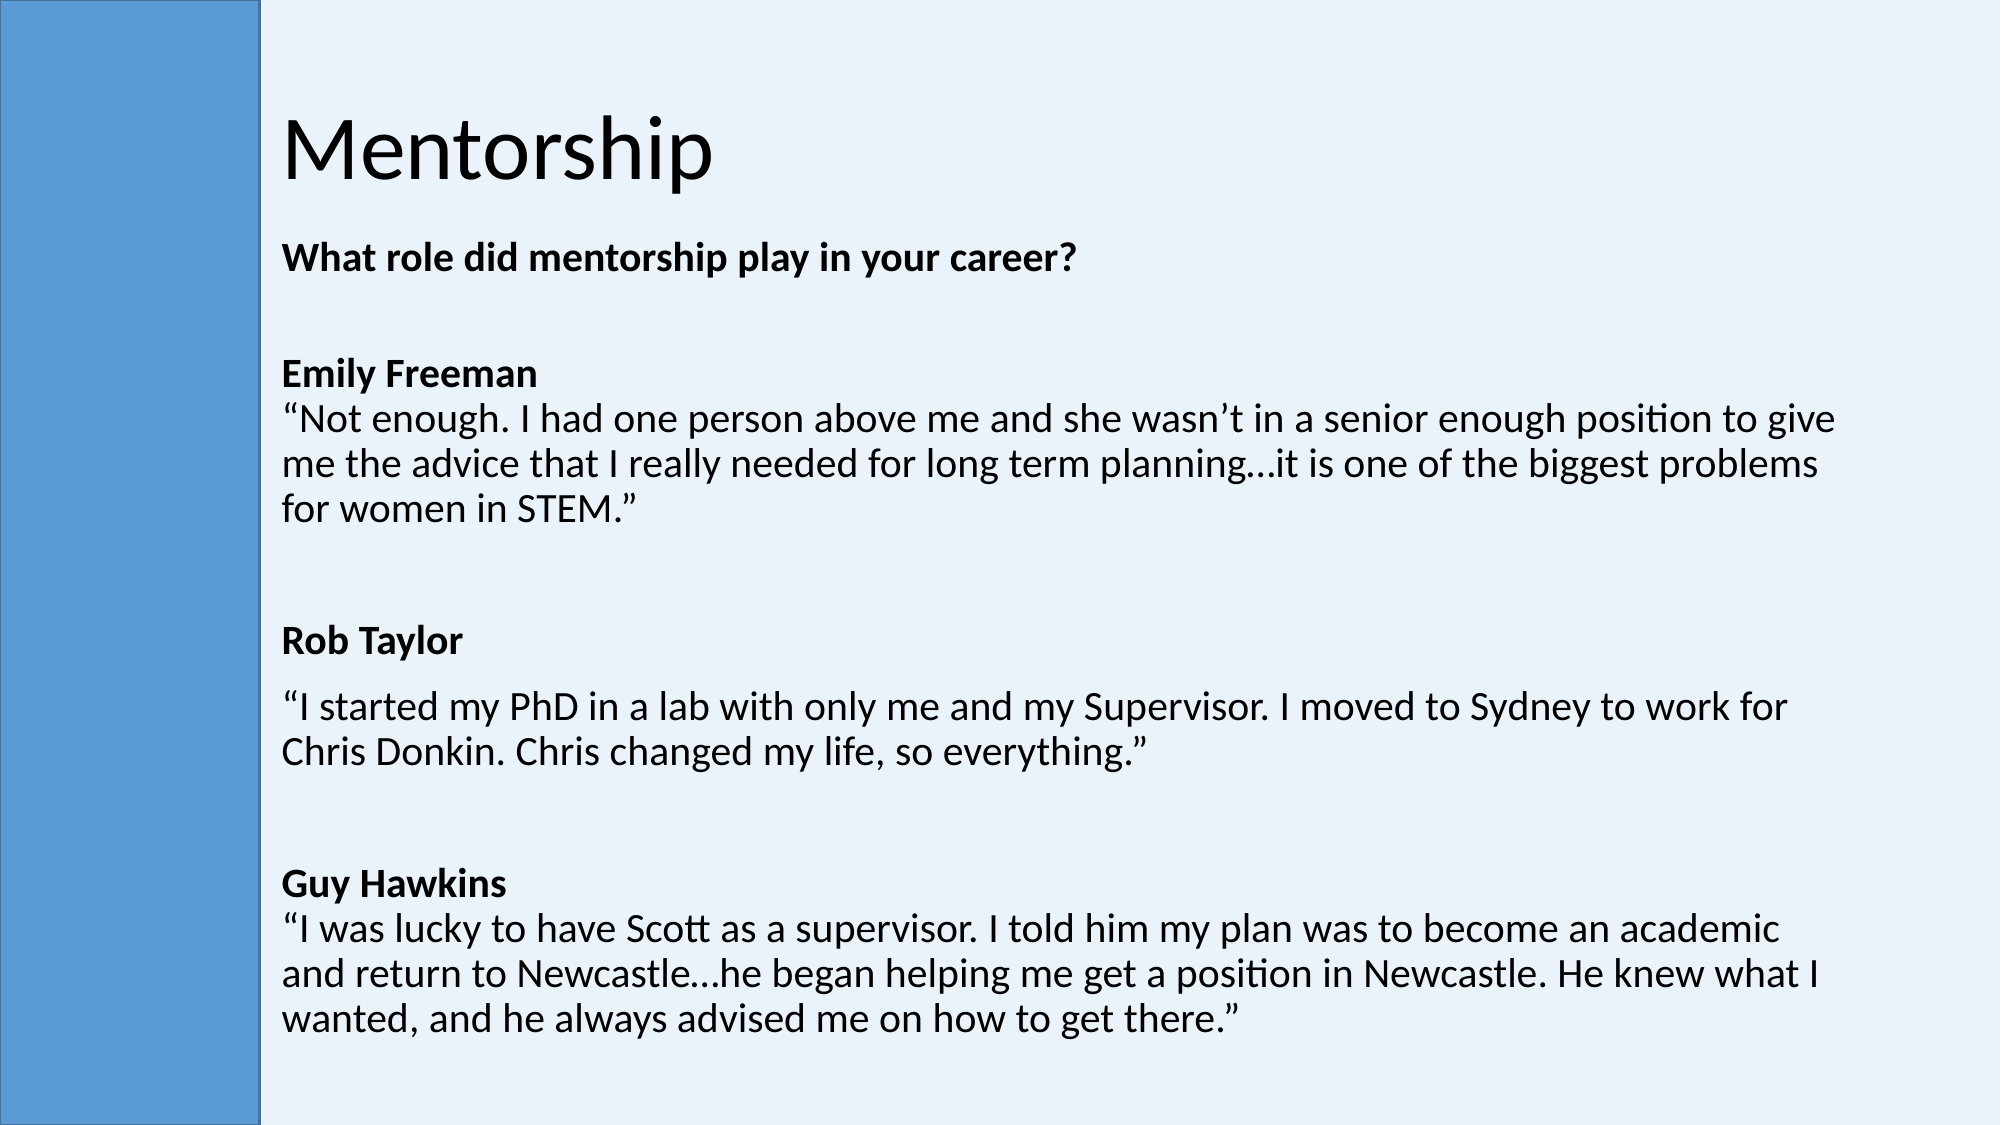

# Mentorship
What role did mentorship play in your career?
Emily Freeman
“Not enough. I had one person above me and she wasn’t in a senior enough position to give me the advice that I really needed for long term planning…it is one of the biggest problems for women in STEM.”

Rob Taylor
“I started my PhD in a lab with only me and my Supervisor. I moved to Sydney to work for Chris Donkin. Chris changed my life, so everything.”

Guy Hawkins
“I was lucky to have Scott as a supervisor. I told him my plan was to become an academic and return to Newcastle…he began helping me get a position in Newcastle. He knew what I wanted, and he always advised me on how to get there.”